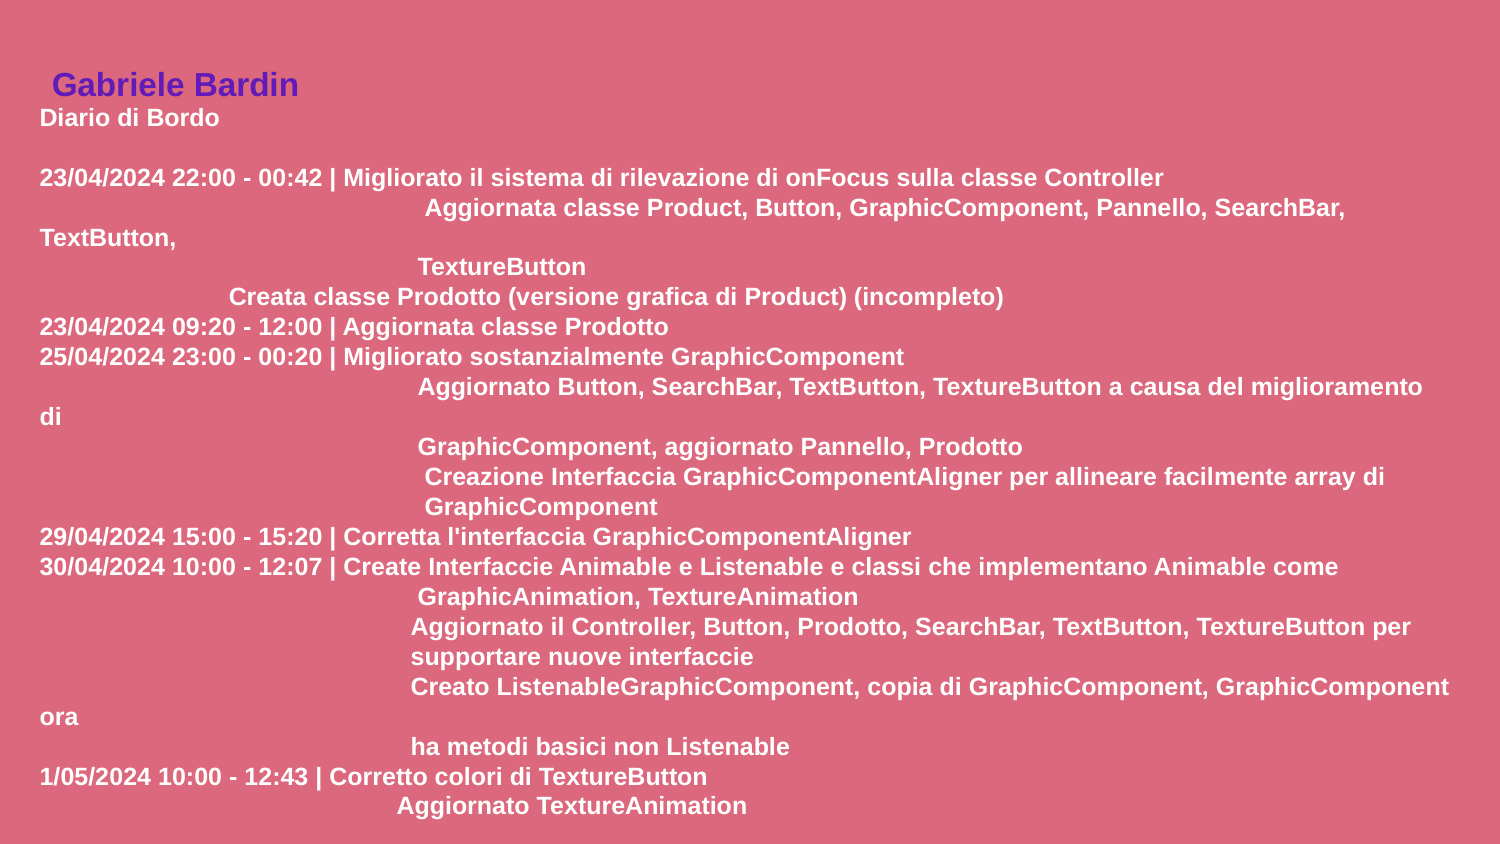

Gabriele Bardin
# Diario di Bordo

23/04/2024 22:00 - 00:42 | Migliorato il sistema di rilevazione di onFocus sulla classe Controller
                                                       Aggiornata classe Product, Button, GraphicComponent, Pannello, SearchBar, TextButton,
                                                      TextureButton
                           Creata classe Prodotto (versione grafica di Product) (incompleto)
23/04/2024 09:20 - 12:00 | Aggiornata classe Prodotto
25/04/2024 23:00 - 00:20 | Migliorato sostanzialmente GraphicComponent
                                                      Aggiornato Button, SearchBar, TextButton, TextureButton a causa del miglioramento di
                                                      GraphicComponent, aggiornato Pannello, Prodotto
                                                       Creazione Interfaccia GraphicComponentAligner per allineare facilmente array di
                                                       GraphicComponent
29/04/2024 15:00 - 15:20 | Corretta l'interfaccia GraphicComponentAligner
30/04/2024 10:00 - 12:07 | Create Interfaccie Animable e Listenable e classi che implementano Animable come
                                                      GraphicAnimation, TextureAnimation
                                                     Aggiornato il Controller, Button, Prodotto, SearchBar, TextButton, TextureButton per
                                                     supportare nuove interfaccie
                                                     Creato ListenableGraphicComponent, copia di GraphicComponent, GraphicComponent ora
                                                     ha metodi basici non Listenable
1/05/2024 10:00 - 12:43 | Corretto colori di TextureButton
                                                   Aggiornato TextureAnimation